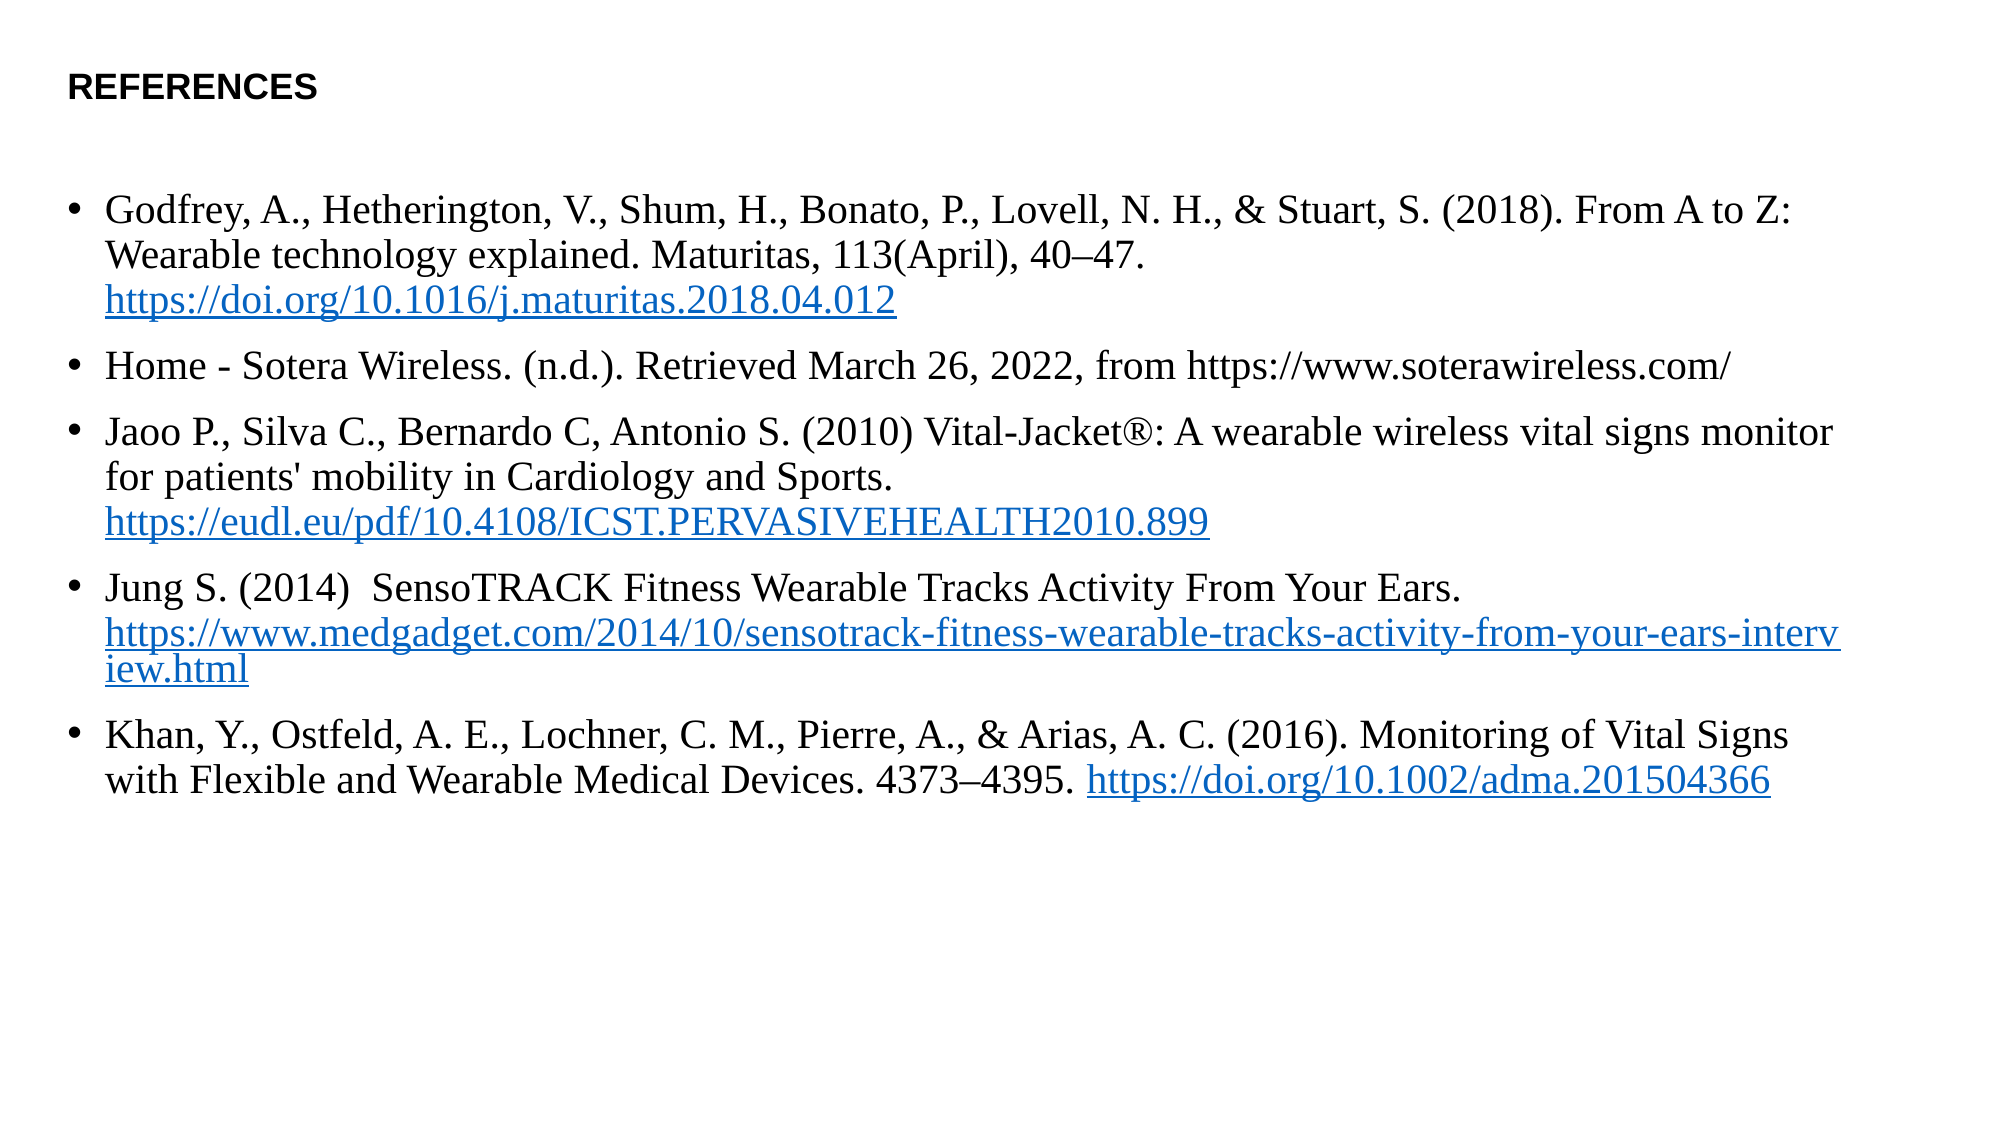

# REFERENCES
Godfrey, A., Hetherington, V., Shum, H., Bonato, P., Lovell, N. H., & Stuart, S. (2018). From A to Z: Wearable technology explained. Maturitas, 113(April), 40–47. https://doi.org/10.1016/j.maturitas.2018.04.012
Home - Sotera Wireless. (n.d.). Retrieved March 26, 2022, from https://www.soterawireless.com/
Jaoo P., Silva C., Bernardo C, Antonio S. (2010) Vital-Jacket®: A wearable wireless vital signs monitor for patients' mobility in Cardiology and Sports. https://eudl.eu/pdf/10.4108/ICST.PERVASIVEHEALTH2010.899
Jung S. (2014)  SensoTRACK Fitness Wearable Tracks Activity From Your Ears. https://www.medgadget.com/2014/10/sensotrack-fitness-wearable-tracks-activity-from-your-ears-interview.html
Khan, Y., Ostfeld, A. E., Lochner, C. M., Pierre, A., & Arias, A. C. (2016). Monitoring of Vital Signs with Flexible and Wearable Medical Devices. 4373–4395. https://doi.org/10.1002/adma.201504366